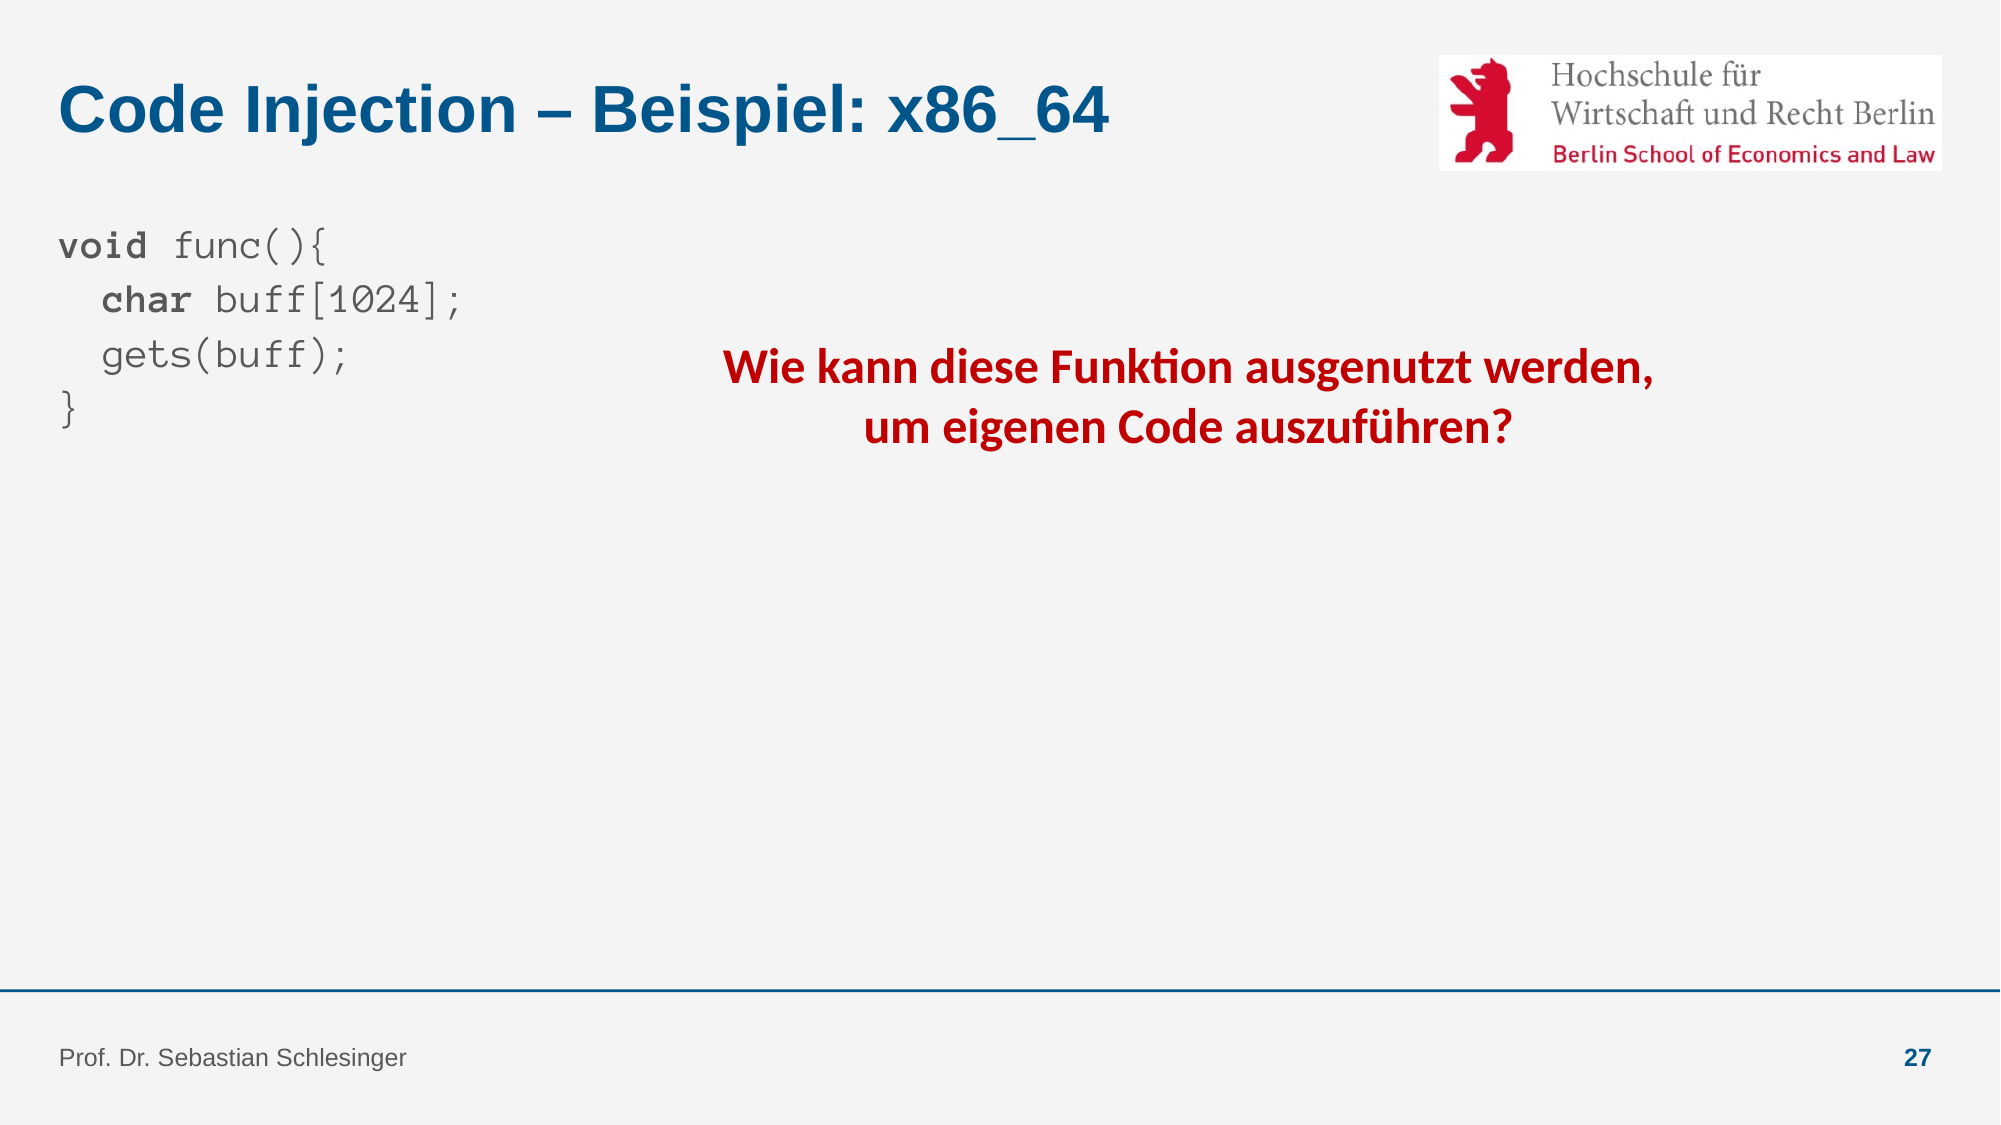

# Code Injection – Beispiel: x86_64
void func(){
	char buff[1024];
	gets(buff);
}

Wie kann diese Funktion ausgenutzt werden, um eigenen Code auszuführen?
Prof. Dr. Sebastian Schlesinger
27